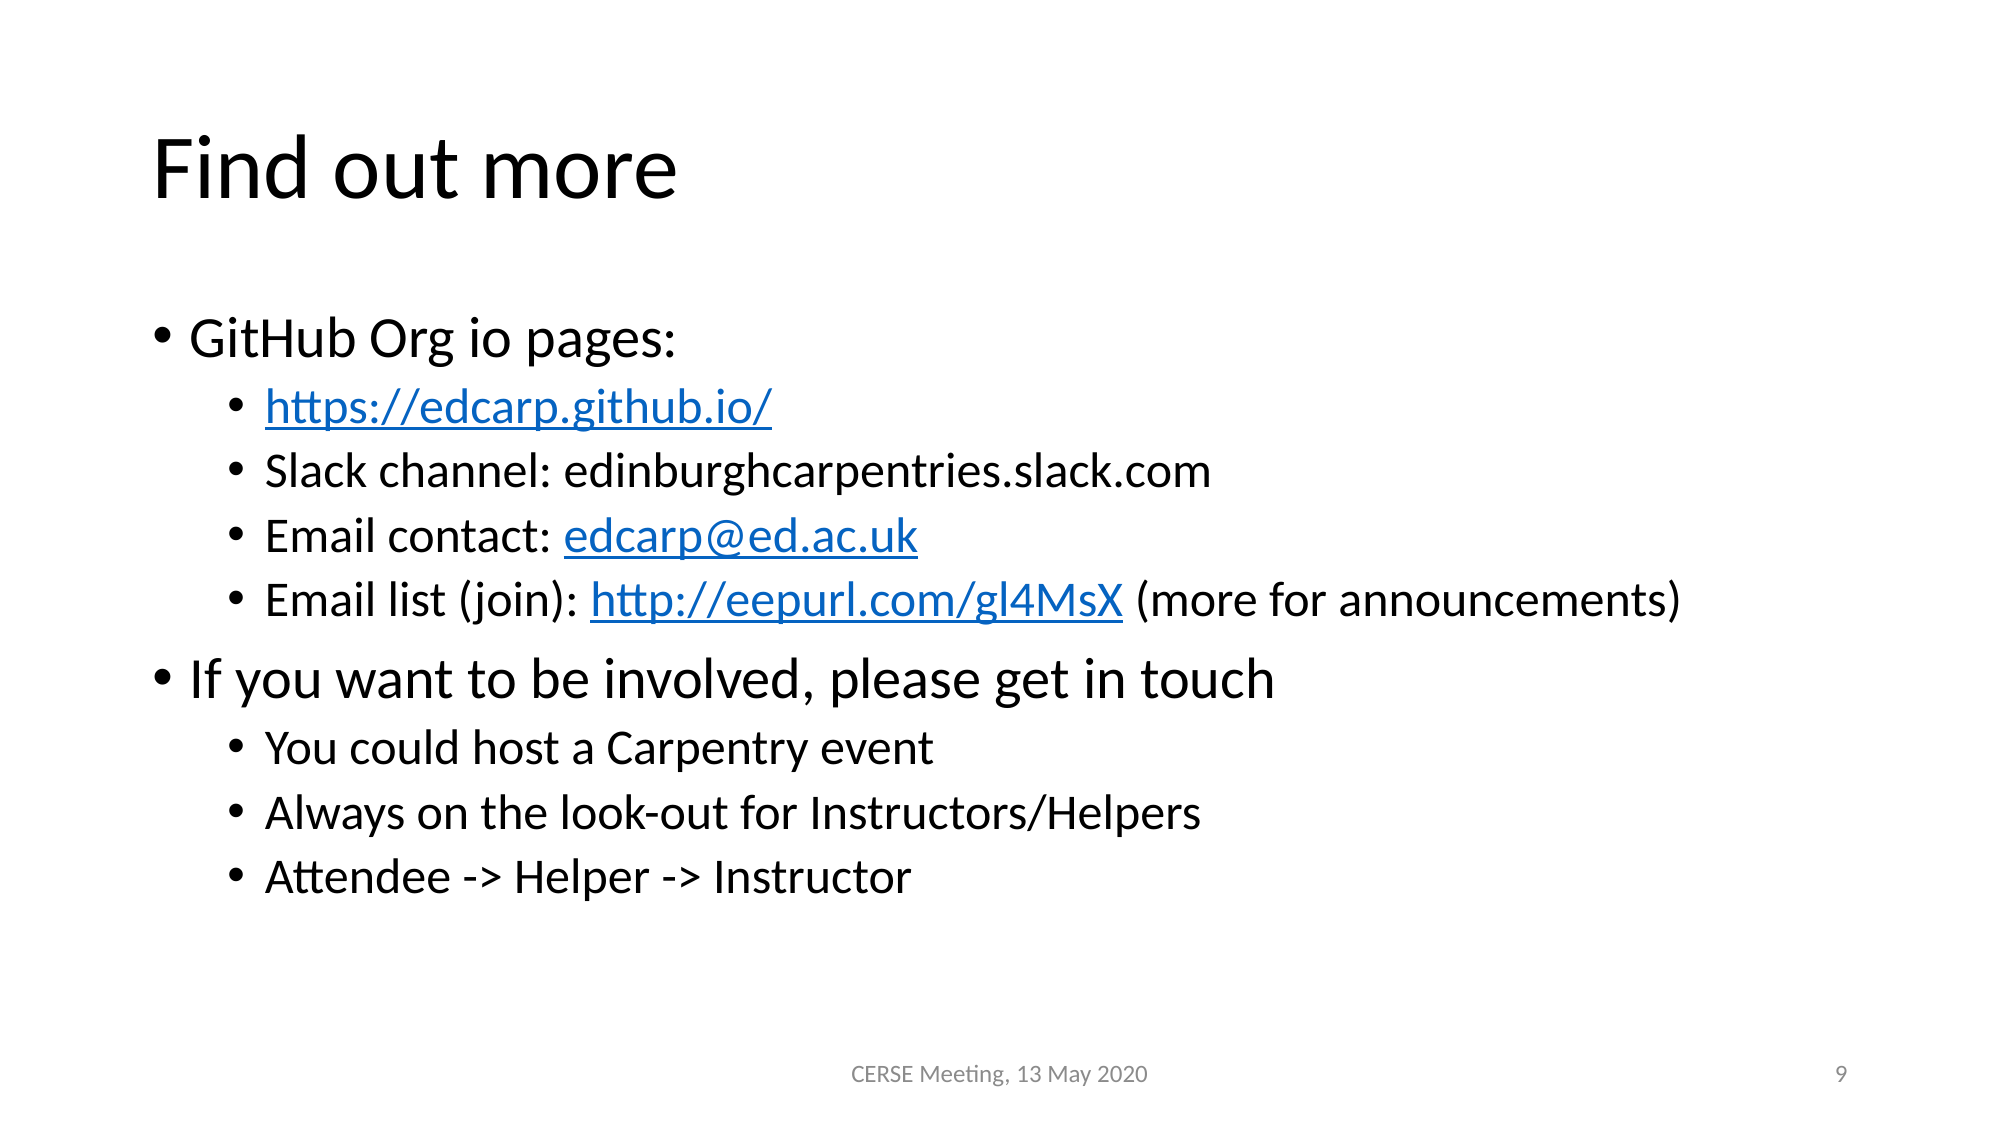

# Find out more
GitHub Org io pages:
https://edcarp.github.io/
Slack channel: edinburghcarpentries.slack.com
Email contact: edcarp@ed.ac.uk
Email list (join): http://eepurl.com/gl4MsX (more for announcements)
If you want to be involved, please get in touch
You could host a Carpentry event
Always on the look-out for Instructors/Helpers
Attendee -> Helper -> Instructor
CERSE Meeting, 13 May 2020
9